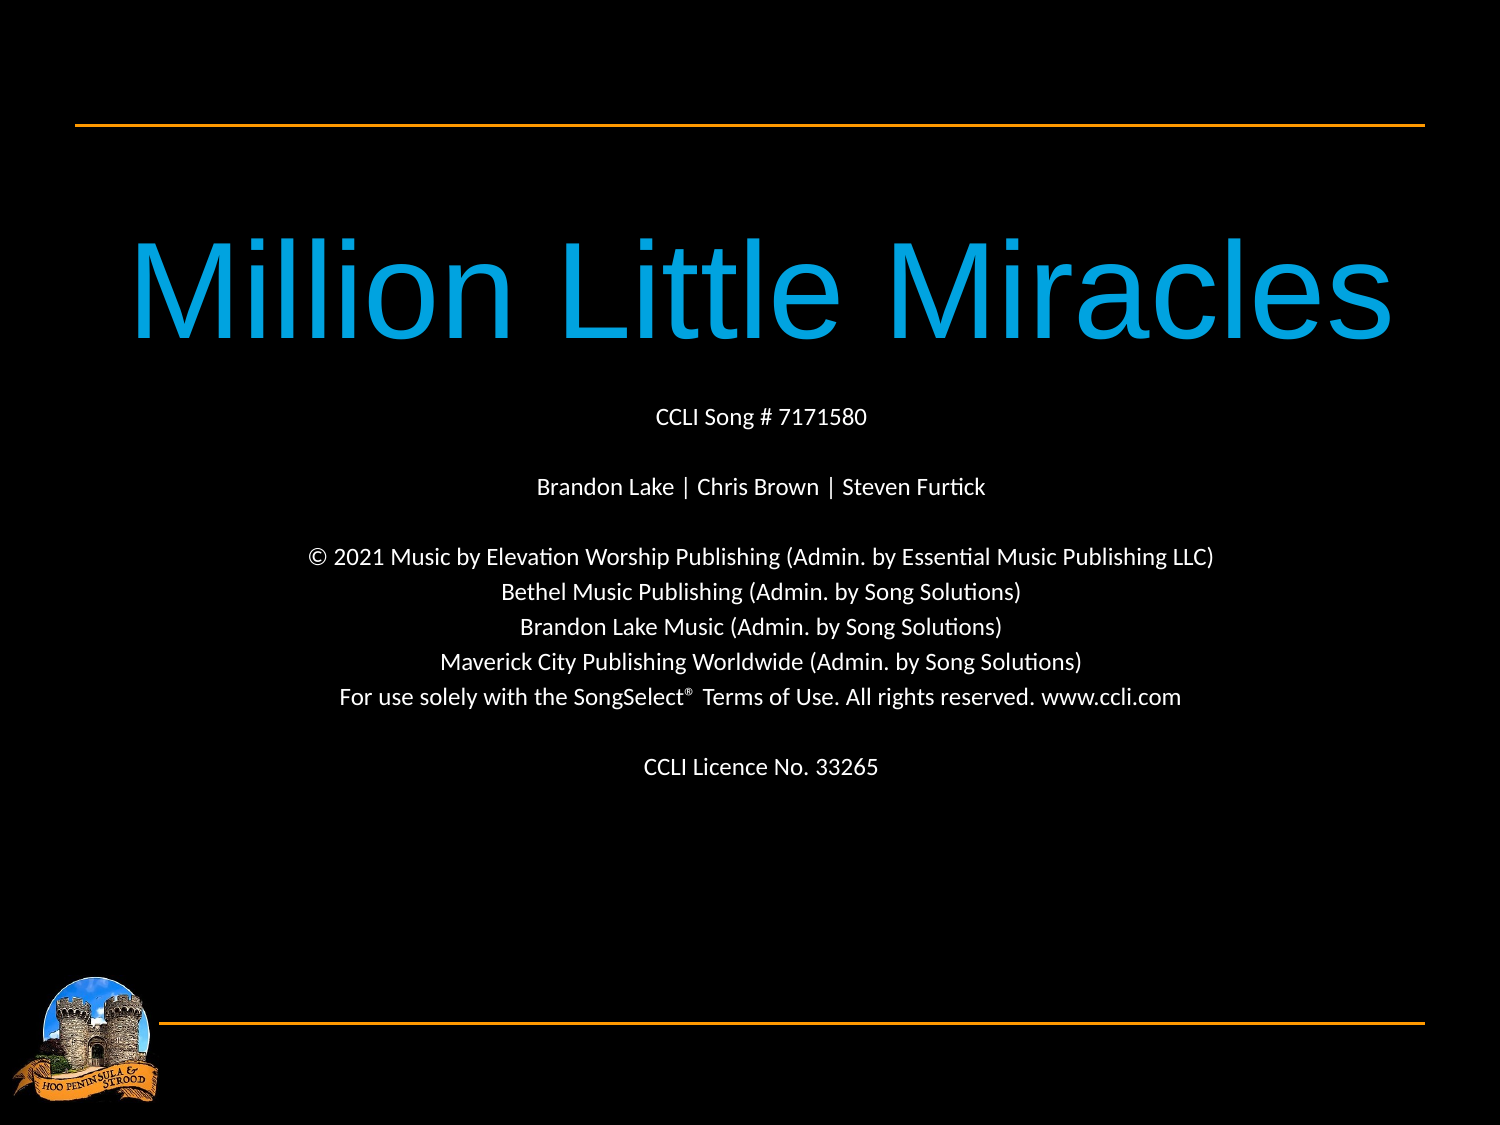

Million Little Miracles
CCLI Song # 7171580

Brandon Lake | Chris Brown | Steven Furtick

© 2021 Music by Elevation Worship Publishing (Admin. by Essential Music Publishing LLC)
Bethel Music Publishing (Admin. by Song Solutions)
Brandon Lake Music (Admin. by Song Solutions)
Maverick City Publishing Worldwide (Admin. by Song Solutions)
For use solely with the SongSelect® Terms of Use. All rights reserved. www.ccli.com

CCLI Licence No. 33265